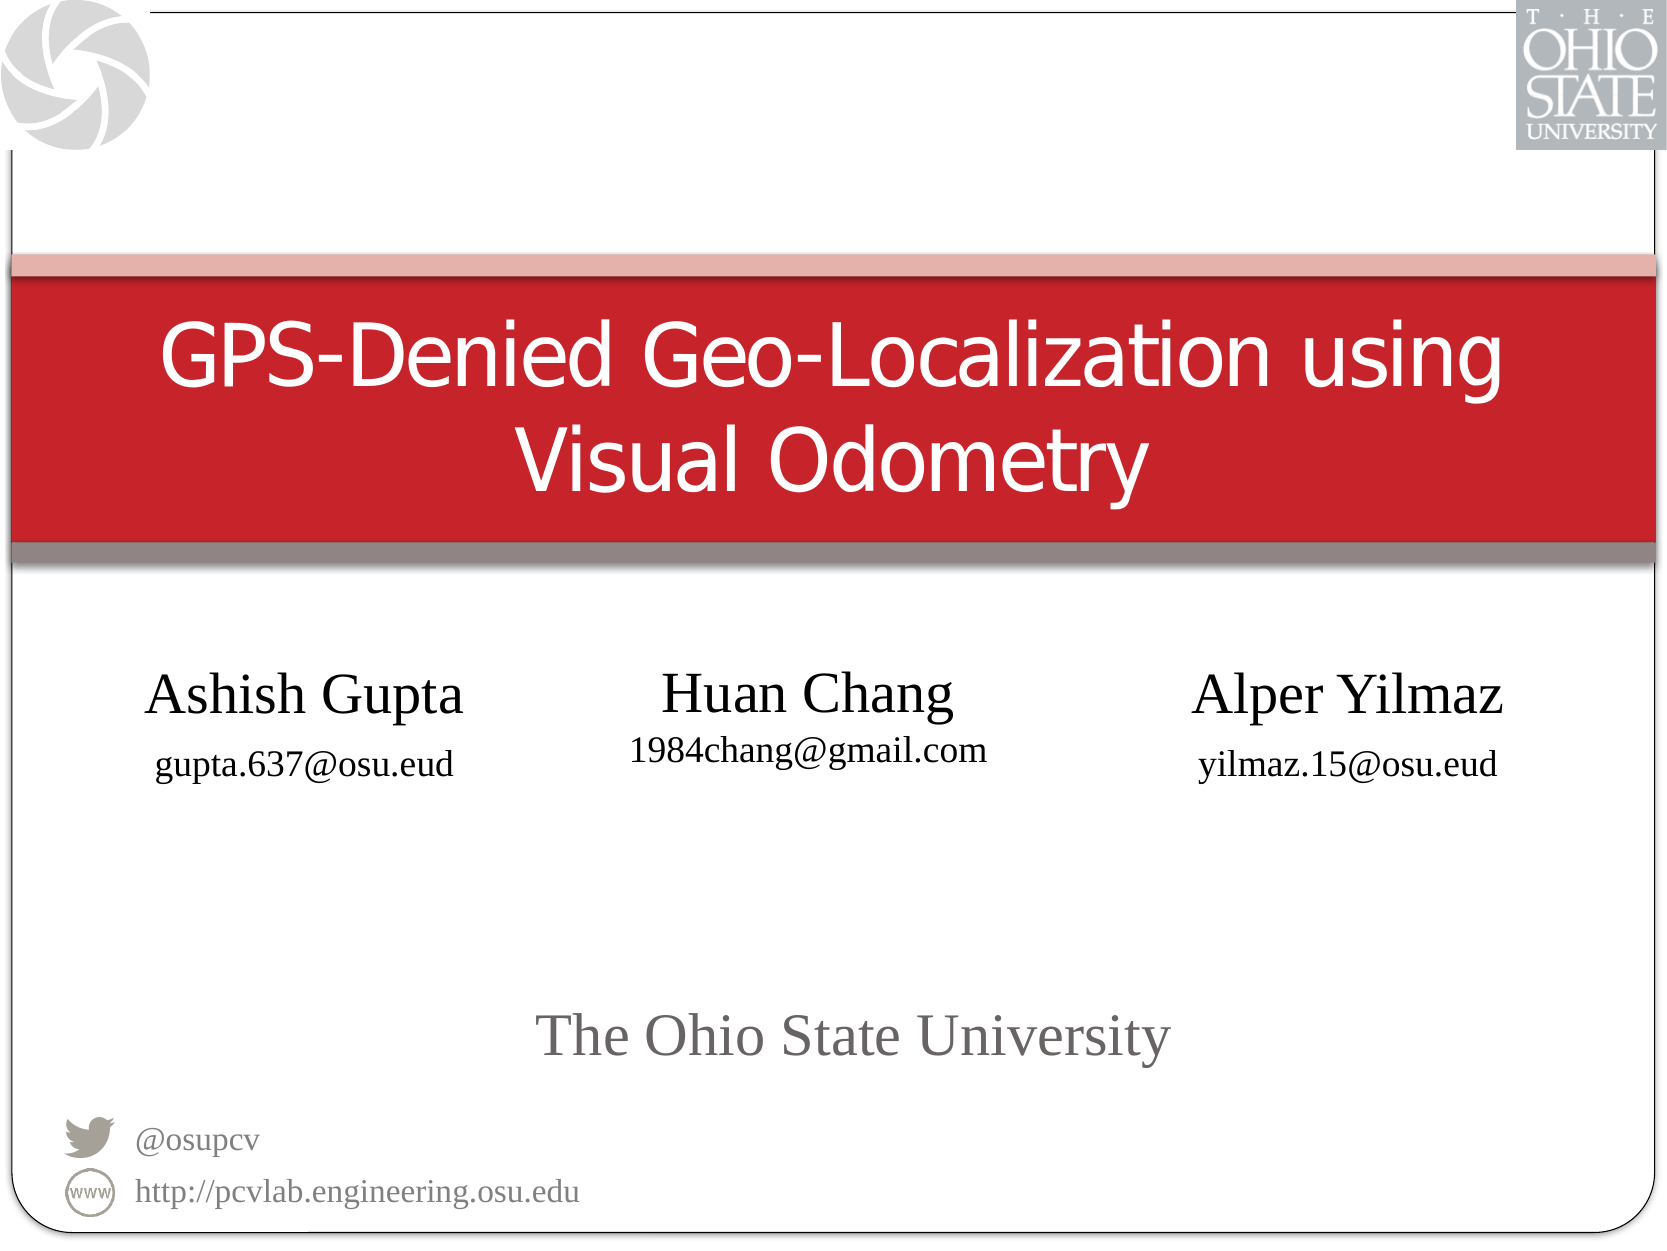

# GPS-Denied Geo-Localization using Visual Odometry
Ashish Gupta
gupta.637@osu.eud
Huan Chang
1984chang@gmail.com
Alper Yilmaz
yilmaz.15@osu.eud
The Ohio State University